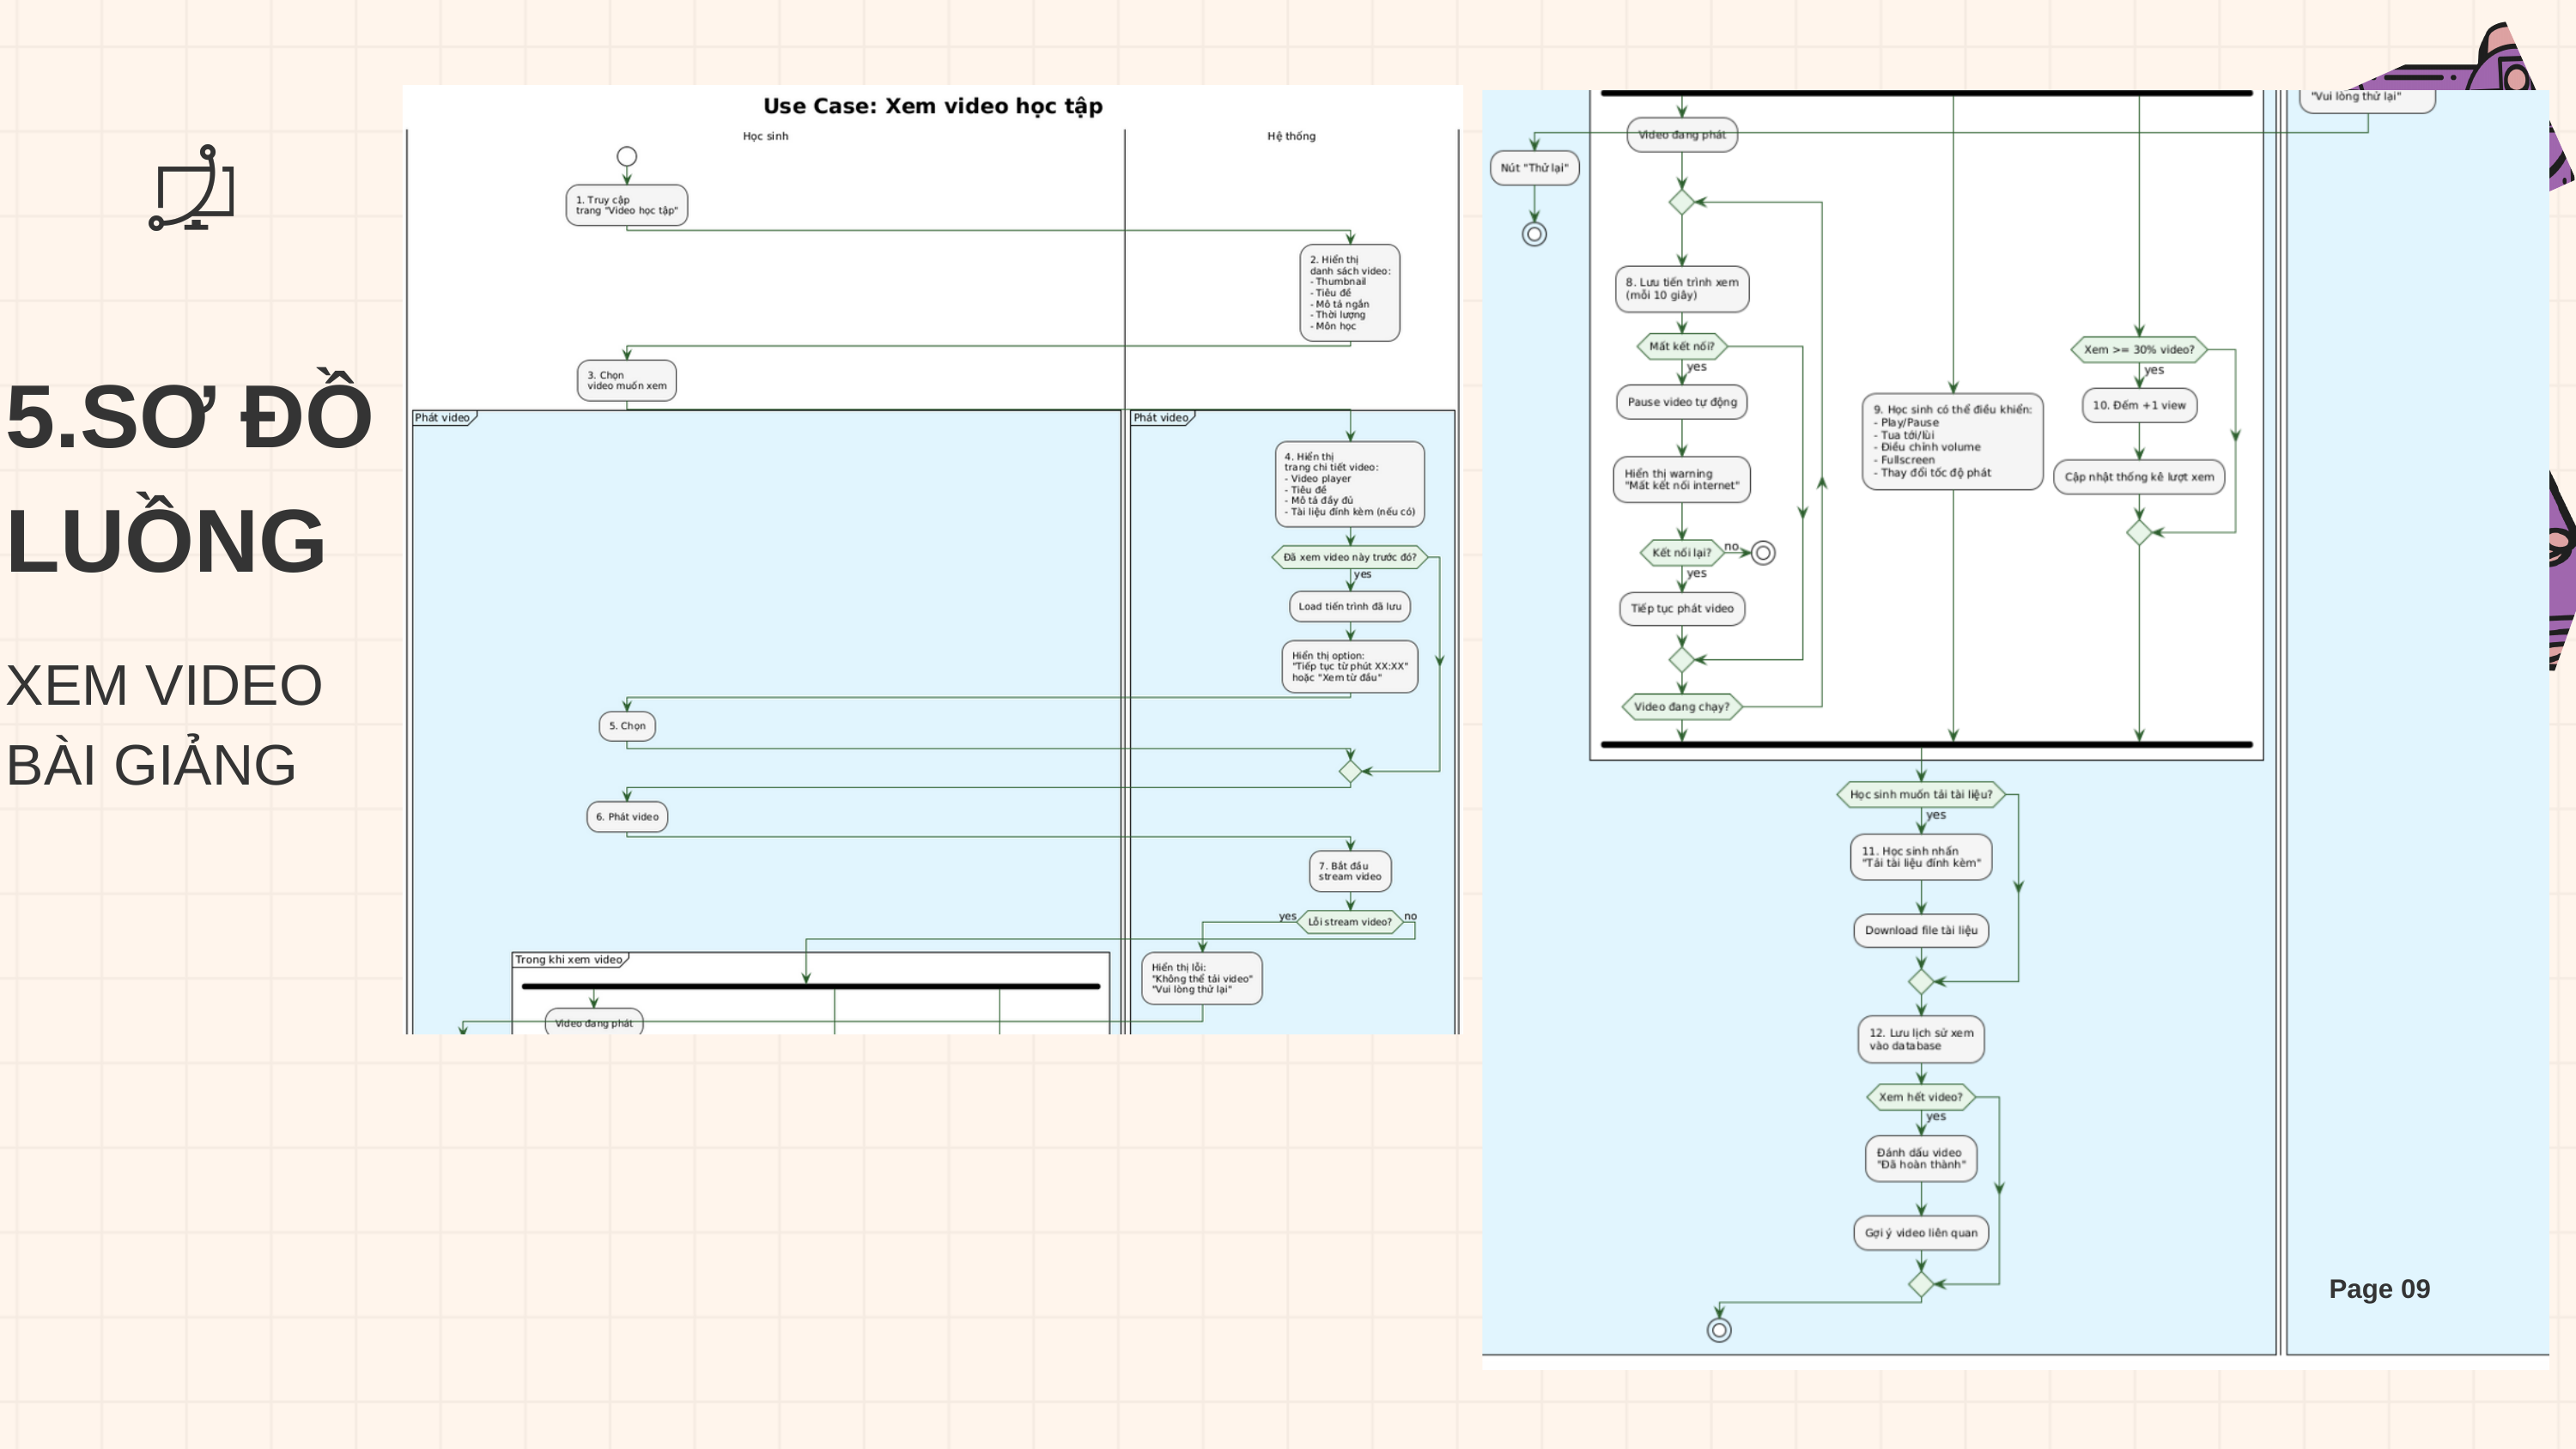

5.SƠ ĐỒ LUỒNG

XEM VIDEO BÀI GIẢNG
Page 09